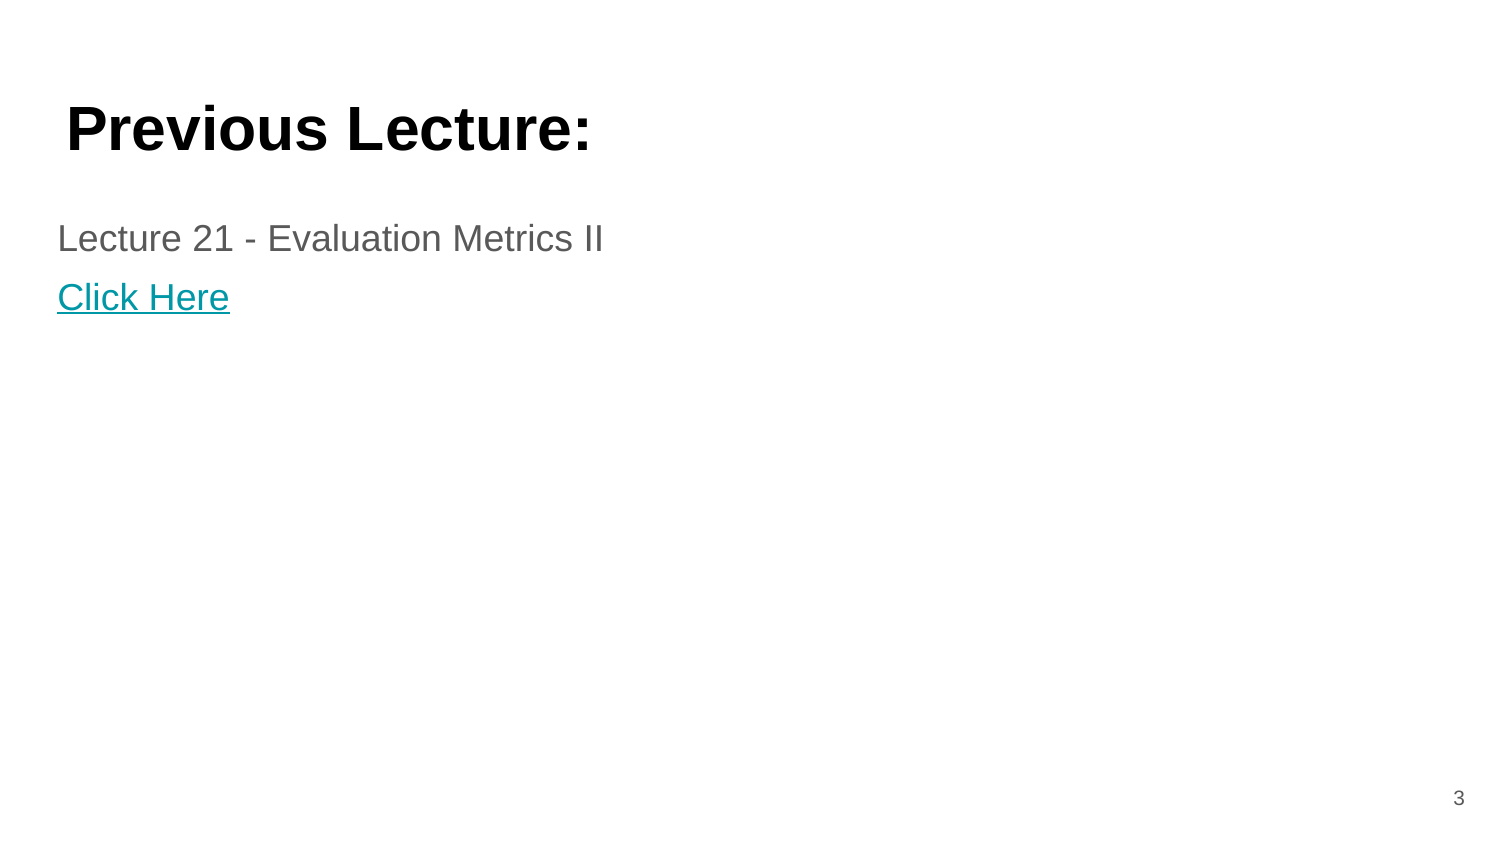

# Previous Lecture:
Lecture 21 - Evaluation Metrics II
Click Here
3